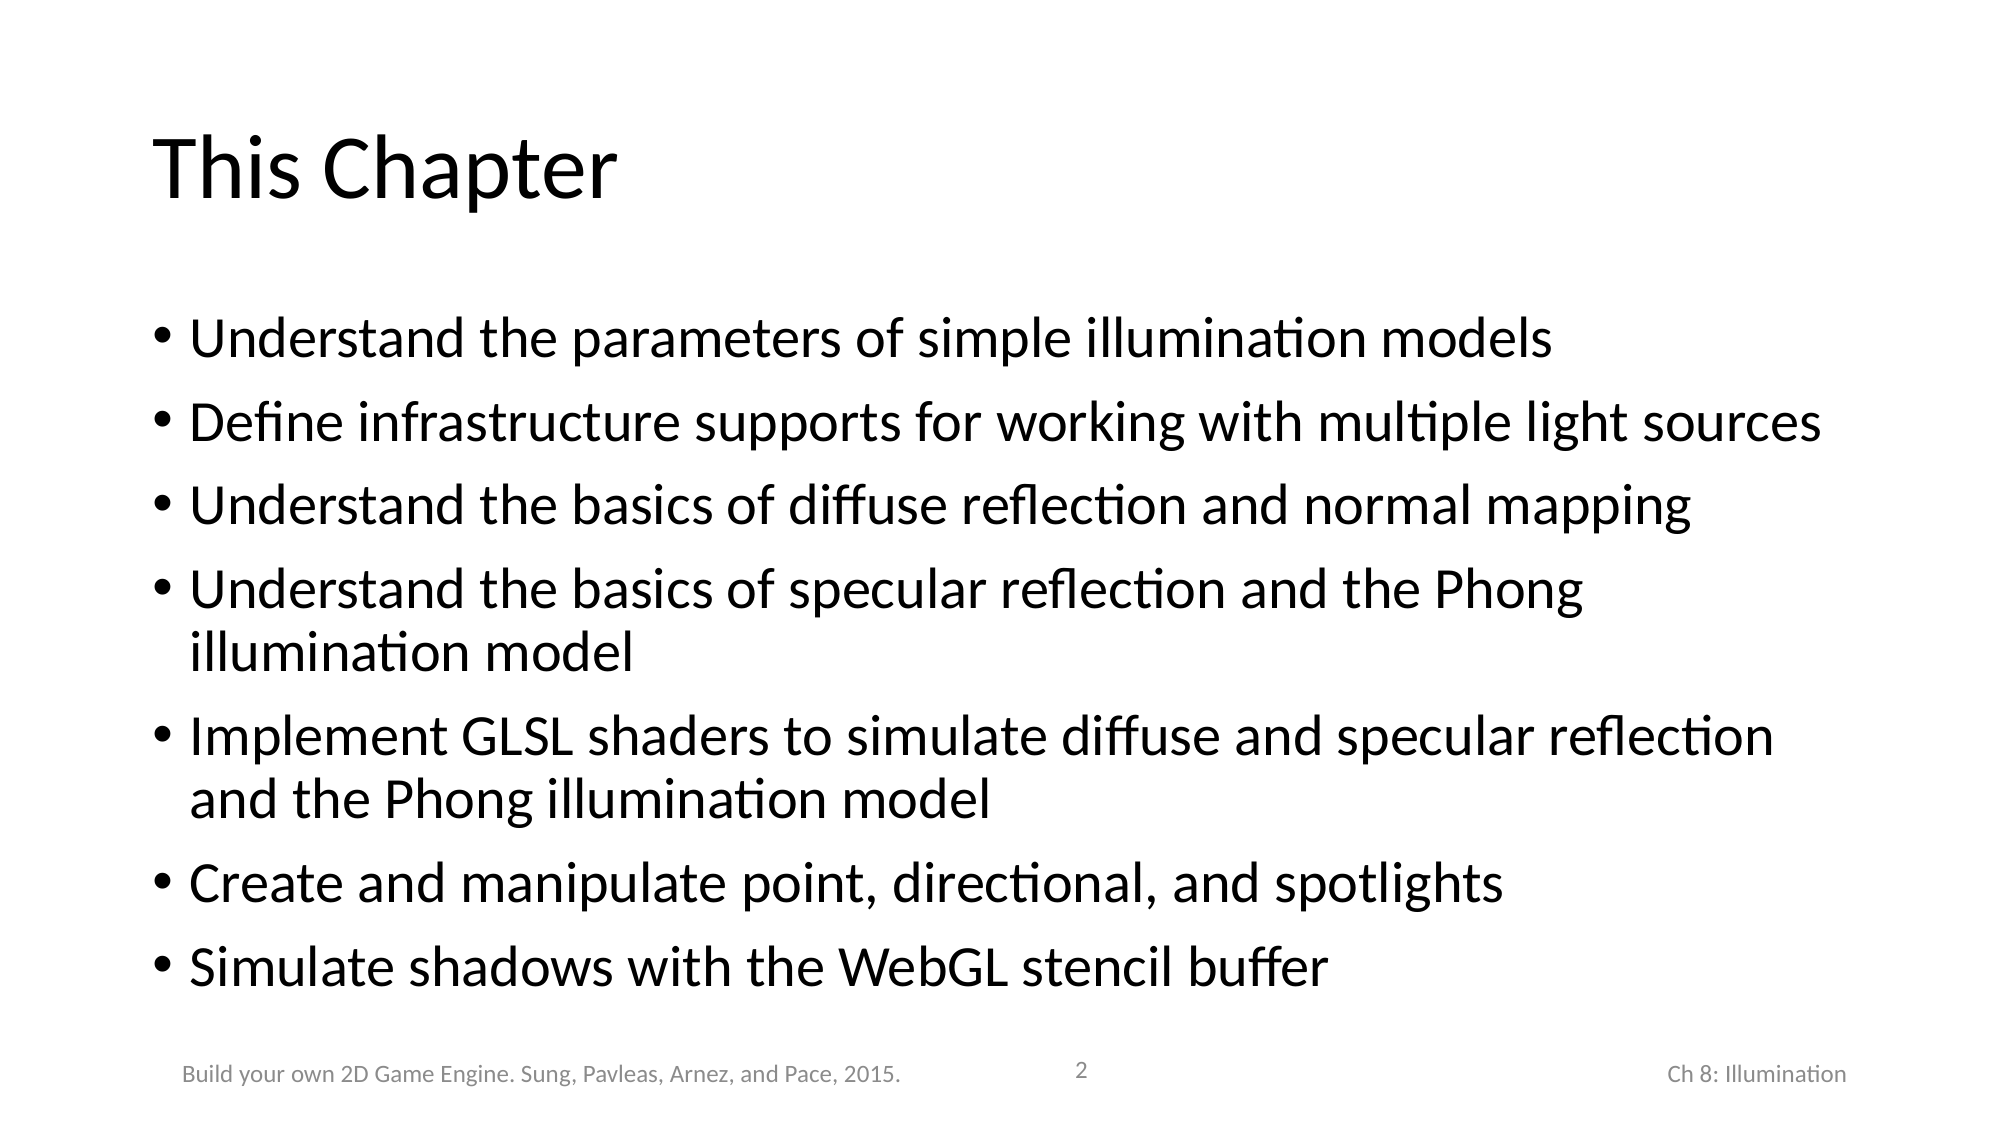

# This Chapter
Understand the parameters of simple illumination models
Define infrastructure supports for working with multiple light sources
Understand the basics of diffuse reflection and normal mapping
Understand the basics of specular reflection and the Phong illumination model
Implement GLSL shaders to simulate diffuse and specular reflection and the Phong illumination model
Create and manipulate point, directional, and spotlights
Simulate shadows with the WebGL stencil buffer